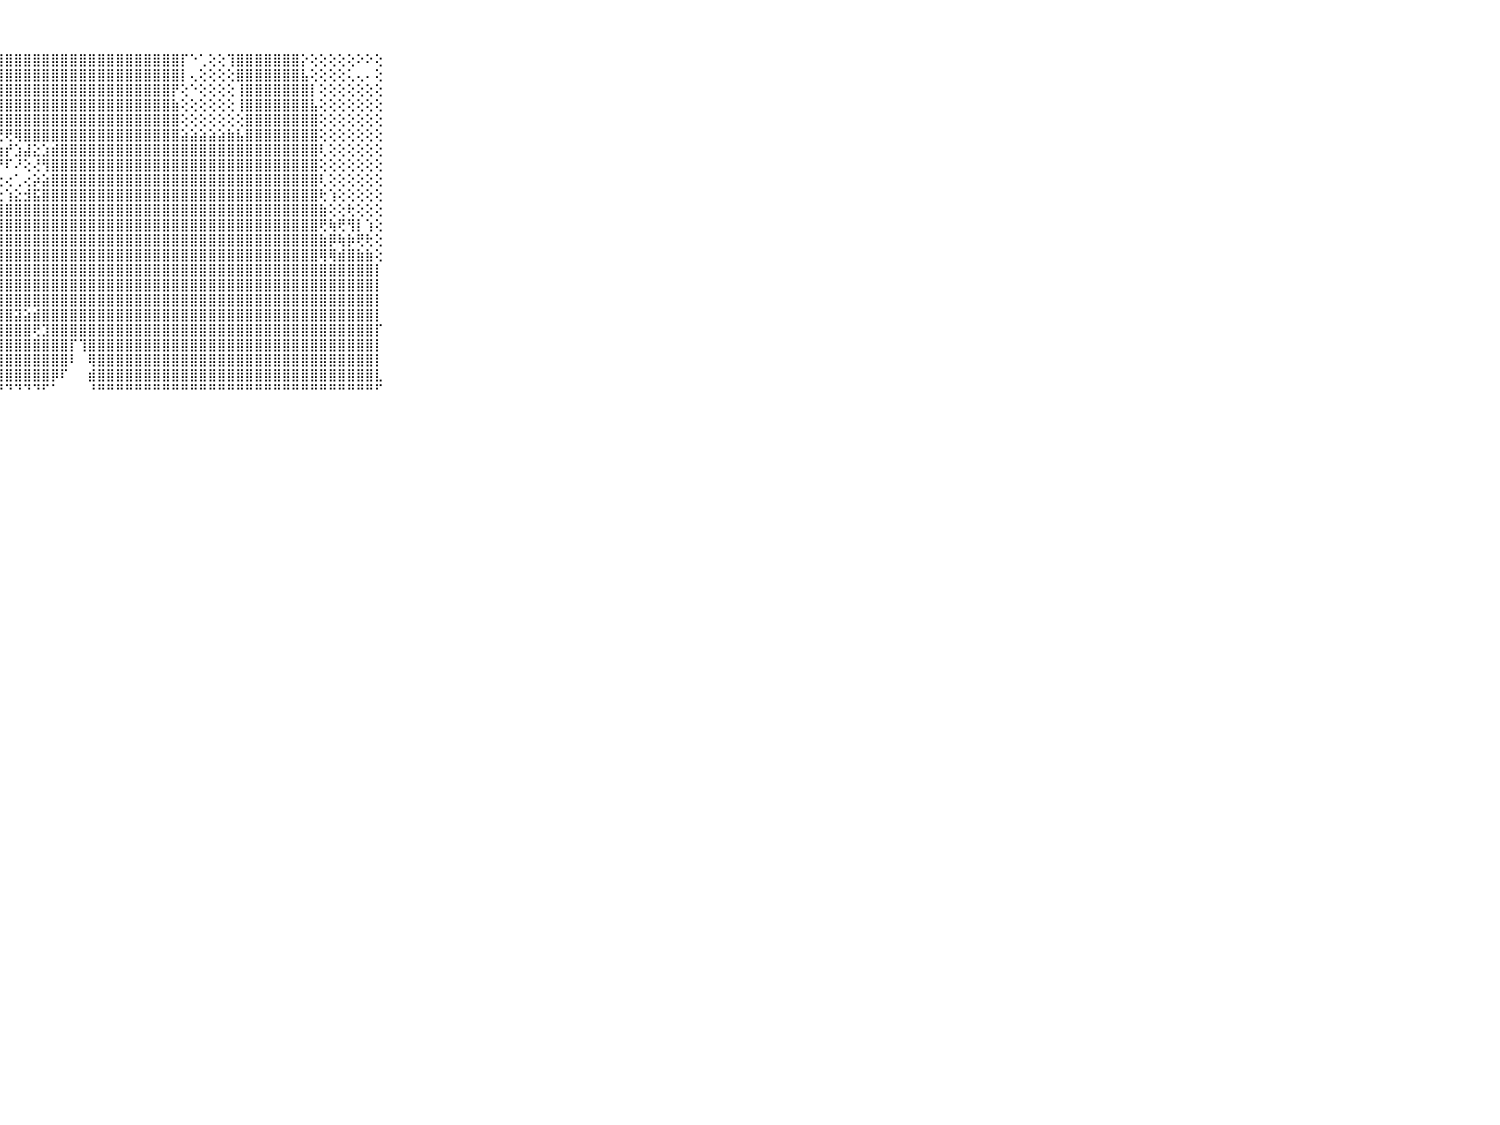

⠀⠀⠀⠀⠀⠀⠀⠀⠀⠀⠀⣿⣿⣿⣿⣿⣿⣿⣿⣿⣿⣿⣿⣿⣿⣿⣿⣿⣿⣿⣿⣿⣿⣿⣿⣿⣿⣿⣿⣿⣿⣿⣿⣿⣿⣿⣿⡏⠑⢁⢕⢕⢹⣿⣿⣿⣿⣿⣿⣿⡕⢕⢕⢕⢕⢕⠕⠕⢕⠀⠀⠀⠀⠀⠀⠀⠀⠀⠀⠀⠀
⠀⠀⠀⠀⠀⠀⠀⠀⠀⠀⠀⣿⣿⣿⣿⣿⣿⣿⣿⣿⣿⣿⣿⣿⣿⣿⣿⣿⣿⣿⣿⣿⣿⣿⣿⣿⣿⣿⣿⣿⣿⣿⣿⣿⣿⣿⣿⡇⢄⢕⢕⢕⢕⣿⣿⣿⣿⣿⣿⣿⣧⢕⢕⢕⢕⢅⢄⠄⢕⠀⠀⠀⠀⠀⠀⠀⠀⠀⠀⠀⠀
⠀⠀⠀⠀⠀⠀⠀⠀⠀⠀⠀⣟⣟⣻⣿⣿⣿⣿⣿⣿⣿⣿⣿⣿⣿⣿⣿⣿⣿⣿⣿⣿⣿⣿⣿⣿⣿⣿⣿⣿⣿⣿⣿⣿⣿⣿⡟⢕⠑⢕⢕⢕⢕⢸⣿⣿⣿⣿⣿⣿⣿⡇⢕⢕⢕⢕⢕⢕⢕⠀⠀⠀⠀⠀⠀⠀⠀⠀⠀⠀⠀
⠀⠀⠀⠀⠀⠀⠀⠀⠀⠀⠀⣿⣿⣿⣿⣿⣿⣿⣿⣿⣿⣿⣿⣿⣿⣿⣿⣿⣿⣿⣿⣿⣿⣿⣿⣿⣿⣿⣿⣿⣿⣿⣿⣿⣿⣿⣷⢕⢕⢕⢕⢕⢕⢸⣿⣿⣿⣿⣿⣿⣿⣧⢕⢕⢕⢕⢕⢕⢕⠀⠀⠀⠀⠀⠀⠀⠀⠀⠀⠀⠀
⠀⠀⠀⠀⠀⠀⠀⠀⠀⠀⠀⣿⣿⣿⣿⣿⣿⣿⣿⣿⣿⣿⣿⣿⣿⣿⣿⣿⣿⣿⣿⣿⣿⣿⣿⣿⣿⣿⣿⣿⣿⣿⣿⣿⣿⣿⣿⢕⢕⢕⢕⢕⢕⢕⣿⣿⣿⣿⣿⣿⣿⣿⢕⢕⢕⢕⢕⢕⢕⠀⠀⠀⠀⠀⠀⠀⠀⠀⠀⠀⠀
⠀⠀⠀⠀⠀⠀⠀⠀⠀⠀⠀⣿⣿⣿⣿⣿⣿⣿⣿⣿⣿⣿⡿⢟⢙⠙⠝⢝⢟⢿⣿⣿⣿⣿⣿⣿⣿⣿⣿⣿⣿⣿⣿⣿⣿⣿⣿⣵⣵⣵⣵⣵⣷⣧⣿⣿⣿⣿⣿⣿⣿⣿⢕⢕⢕⢕⢕⢕⢕⠀⠀⠀⠀⠀⠀⠀⠀⠀⠀⠀⠀
⠀⠀⠀⠀⠀⠀⠀⠀⠀⠀⠀⣿⣿⣿⣿⣿⣿⣿⣿⡟⠋⢝⠑⢁⣔⡕⢅⣱⡞⣱⣼⣕⣱⣾⣿⣿⣿⣿⣿⣿⣿⣿⣿⣿⣿⣿⣿⣿⣿⣿⣿⣿⣿⣿⣿⣿⣿⣿⣿⣿⣿⣿⢇⢕⢕⢕⢕⢕⢕⠀⠀⠀⠀⠀⠀⠀⠀⠀⠀⠀⠀
⠀⠀⠀⠀⠀⠀⠀⠀⠀⠀⠀⣿⣿⣿⣿⣿⣿⣿⢏⢅⢀⢀⢀⢔⣵⡕⢗⠟⠏⠜⢕⢜⢻⣿⣿⣿⣿⣿⣿⣿⣿⣿⣿⣿⣿⣿⣿⣿⣿⣿⣿⣿⣿⣿⣿⣿⣿⣿⣿⣿⣿⣿⢕⢕⢕⢕⢕⢕⢕⠀⠀⠀⠀⠀⠀⠀⠀⠀⠀⠀⠀
⠀⠀⠀⠀⠀⠀⠀⠀⠀⠀⠀⣿⣿⣿⣿⣿⣿⢟⢕⢕⢕⡔⡑⢛⢕⢐⢔⢔⢔⢁⢔⡵⣵⣿⣿⣿⣿⣿⣿⣿⣿⣿⣿⣿⣿⣿⣿⣿⣿⣿⣿⣿⣿⣿⣿⣿⣿⣿⣿⣿⣿⣿⢇⢕⢕⢕⢕⢕⢕⠀⠀⠀⠀⠀⠀⠀⠀⠀⠀⠀⠀
⠀⠀⠀⠀⠀⠀⠀⠀⠀⠀⠀⣿⣿⣿⣿⣿⣿⡕⣗⣕⣸⢕⢕⣱⣵⣕⣕⣕⢱⣕⣺⣯⣿⣿⣿⣿⣿⣿⣿⣿⣿⣿⣿⣿⣿⣿⣿⣿⣿⣿⣿⣿⣿⣿⣿⣿⣿⣿⣿⣿⣿⣿⢗⢱⢕⢕⢕⢕⢕⠀⠀⠀⠀⠀⠀⠀⠀⠀⠀⠀⠀
⠀⠀⠀⠀⠀⠀⠀⠀⠀⠀⠀⣿⣿⣿⣿⣿⣿⡇⢕⢜⣿⣿⣿⣿⣿⣿⣿⣿⣿⣿⣿⣿⣿⣿⣿⣿⣿⣿⣿⣿⣿⣿⣿⣿⣿⣿⣿⣿⣿⣿⣿⣿⣿⣿⣿⣿⣿⣿⣿⣿⣿⣿⣷⢕⢕⢗⢕⢕⢕⠀⠀⠀⠀⠀⠀⠀⠀⠀⠀⠀⠀
⠀⠀⠀⠀⠀⠀⠀⠀⠀⠀⠀⣿⣿⣿⣿⣿⣿⡇⢕⢕⣿⣿⣿⣿⣿⣿⣿⣿⣿⣿⣿⣿⣿⣿⣿⣿⣿⣿⣿⣿⣿⣿⣿⣿⣿⣿⣿⣿⣿⣿⣿⣿⣿⣿⣿⣿⣿⣿⣿⣿⣿⣿⢟⢷⢟⢻⡇⢱⢕⠀⠀⠀⠀⠀⠀⠀⠀⠀⠀⠀⠀
⠀⠀⠀⠀⠀⠀⠀⠀⠀⠀⠀⣿⣿⣿⣿⣿⣿⡇⢅⢸⣿⣿⣿⣿⣿⣿⣿⣿⣿⣿⣿⣿⣿⣿⣿⣿⣿⣿⣿⣿⣿⣿⣿⣿⣿⣿⣿⣿⣿⣿⣿⣿⣿⣿⣿⣿⣿⣿⣿⣿⣿⣿⣷⡿⢷⡷⢟⢗⢕⠀⠀⠀⠀⠀⠀⠀⠀⠀⠀⠀⠀
⠀⠀⠀⠀⠀⠀⠀⠀⠀⠀⠀⣿⣿⣿⣿⣿⣿⣿⢔⢕⣿⣿⣿⣿⣿⣿⣿⣿⣿⣿⣿⣿⣿⣿⣿⣿⣿⣿⣿⣿⣿⣿⣿⣿⣿⣿⣿⣿⣿⣿⣿⣿⣿⣿⣿⣿⣿⣿⣿⣿⣿⣿⢿⢿⣾⣿⣷⣷⢕⠀⠀⠀⠀⠀⠀⠀⠀⠀⠀⠀⠀
⠀⠀⠀⠀⠀⠀⠀⠀⠀⠀⠀⣿⣿⣿⣿⣿⣿⣿⣧⢕⣿⣿⣿⣿⣿⣿⣿⣿⣿⣿⣿⣿⣿⣿⣿⣿⣿⣿⣿⣿⣿⣿⣿⣿⣿⣿⣿⣿⣿⣿⣿⣿⣿⣿⣿⣿⣿⣿⣿⣿⣿⣿⣿⣿⣿⣿⣿⣿⡇⠀⠀⠀⠀⠀⠀⠀⠀⠀⠀⠀⠀
⠀⠀⠀⠀⠀⠀⠀⠀⠀⠀⠀⣿⣿⣿⣿⣿⣿⣿⣿⣿⣿⣿⣿⣿⣿⣿⣿⣿⣿⣿⣿⣿⣿⣿⣿⣿⣿⣿⣿⣿⣿⣿⣿⣿⣿⣿⣿⣿⣿⣿⣿⣿⣿⣿⣿⣿⣿⣿⣿⣿⣿⣿⣿⣿⣿⣿⣿⣿⡇⠀⠀⠀⠀⠀⠀⠀⠀⠀⠀⠀⠀
⠀⠀⠀⠀⠀⠀⠀⠀⠀⠀⠀⣿⣿⣿⣿⣿⣿⣿⣿⣿⣿⣿⣿⣿⣿⣿⣿⣿⣿⣿⣿⣿⣿⣿⣿⣿⣿⣿⣿⣿⣿⣿⣿⣿⣿⣿⣿⣿⣿⣿⣿⣿⣿⣿⣿⣿⣿⣿⣿⣿⣿⣿⣿⣿⣿⣿⣿⣿⡇⠀⠀⠀⠀⠀⠀⠀⠀⠀⠀⠀⠀
⠀⠀⠀⠀⠀⠀⠀⠀⠀⠀⠀⣿⣿⣿⣿⣿⣿⣿⣿⣿⣿⣿⣿⣿⣿⣿⣿⣿⣿⣽⣵⣾⣿⣿⣿⣿⣿⣿⣿⣿⣿⣿⣿⣿⣿⣿⣿⣿⣿⣿⣿⣿⣿⣿⣿⣿⣿⣿⣿⣿⣿⣿⣿⣿⣿⣿⣿⣿⡇⠀⠀⠀⠀⠀⠀⠀⠀⠀⠀⠀⠀
⠀⠀⠀⠀⠀⠀⠀⠀⠀⠀⠀⣿⣿⣿⣿⣿⣿⣿⣿⣿⣿⣿⣿⣿⣿⣟⣿⣿⣿⣿⣿⢟⣹⣿⣿⣿⣿⣿⣿⣿⣿⣿⣿⣿⣿⣿⣿⣿⣿⣿⣿⣿⣿⣿⣿⣿⣿⣿⣿⣿⣿⣿⣿⣿⣿⣿⣿⣿⡏⠀⠀⠀⠀⠀⠀⠀⠀⠀⠀⠀⠀
⠀⠀⠀⠀⠀⠀⠀⠀⠀⠀⠀⣿⣿⣿⣿⣿⣿⣿⣿⣿⣿⣿⣿⣿⣿⣿⣿⣿⣿⣿⣿⣿⣿⣿⣿⡏⢹⣿⣿⣿⣿⣿⣿⣿⣿⣿⣿⣿⣿⣿⣿⣿⣿⣿⣿⣿⣿⣿⣿⣿⣿⣿⣿⣿⣿⣿⣿⣿⡇⠀⠀⠀⠀⠀⠀⠀⠀⠀⠀⠀⠀
⠀⠀⠀⠀⠀⠀⠀⠀⠀⠀⠀⣿⣿⣿⣿⣿⣿⣿⣿⣿⣿⡏⢻⣿⣿⣿⣿⣿⣿⣿⣿⣿⣿⣿⣿⠇⠀⢿⣿⣿⣿⣿⣿⣿⣿⣿⣿⣿⣿⣿⣿⣿⣿⣿⣿⣿⣿⣿⣿⣿⣿⣿⣿⣿⣿⣿⣿⣿⡇⠀⠀⠀⠀⠀⠀⠀⠀⠀⠀⠀⠀
⠀⠀⠀⠀⠀⠀⠀⠀⠀⠀⠀⣿⣿⣿⣿⣿⣿⣿⣿⣿⣿⡇⢜⢿⣿⣿⣿⣿⣿⣿⣿⣿⣿⡿⠏⠀⠀⣾⣿⣿⣿⣿⣿⣿⣿⣿⣿⣿⣿⣿⣿⣿⣿⣿⣿⣿⣿⣿⣿⣿⣿⣿⣿⣿⣿⣿⣿⣿⣇⠀⠀⠀⠀⠀⠀⠀⠀⠀⠀⠀⠀
⠀⠀⠀⠀⠀⠀⠀⠀⠀⠀⠀⠛⠛⠛⠛⠛⠛⠛⠛⠛⠛⠛⠑⠑⠙⠛⠛⠛⠙⠙⠙⠙⠋⠁⠀⠀⠀⠘⠛⠛⠛⠛⠛⠛⠛⠛⠛⠛⠛⠛⠛⠛⠛⠛⠛⠛⠛⠛⠛⠛⠛⠛⠛⠛⠛⠛⠛⠛⠋⠀⠀⠀⠀⠀⠀⠀⠀⠀⠀⠀⠀